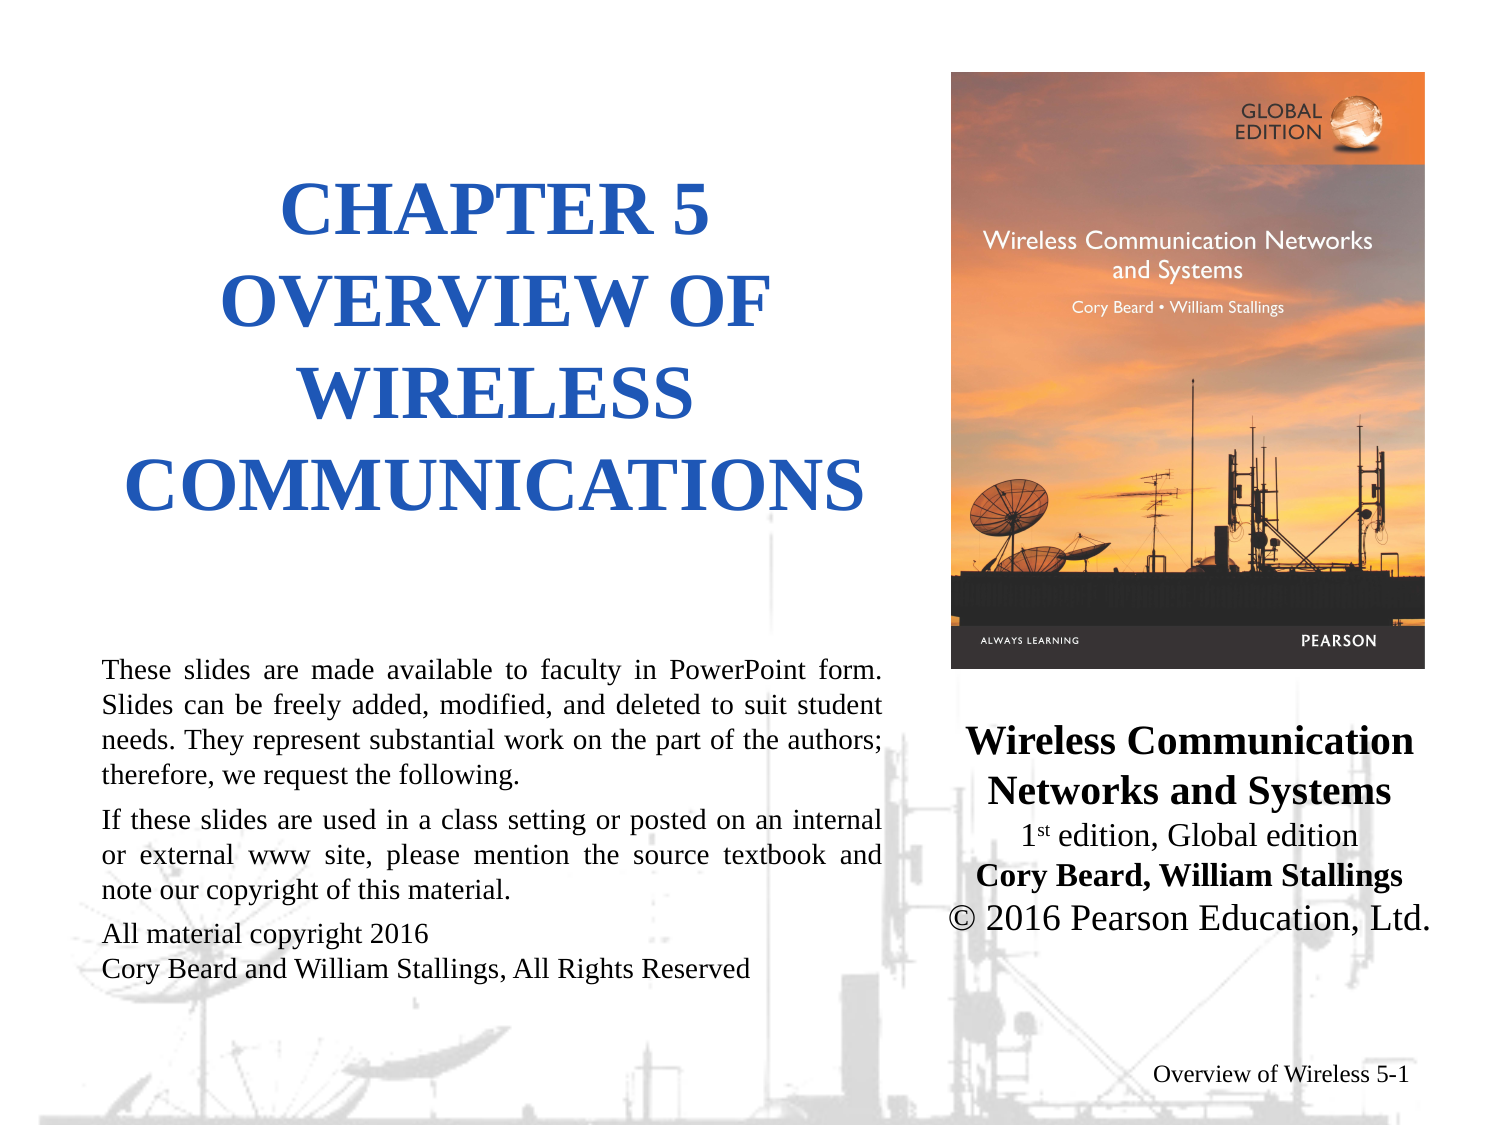

# Chapter 5 overview of wireless communications
Overview of Wireless 5-1